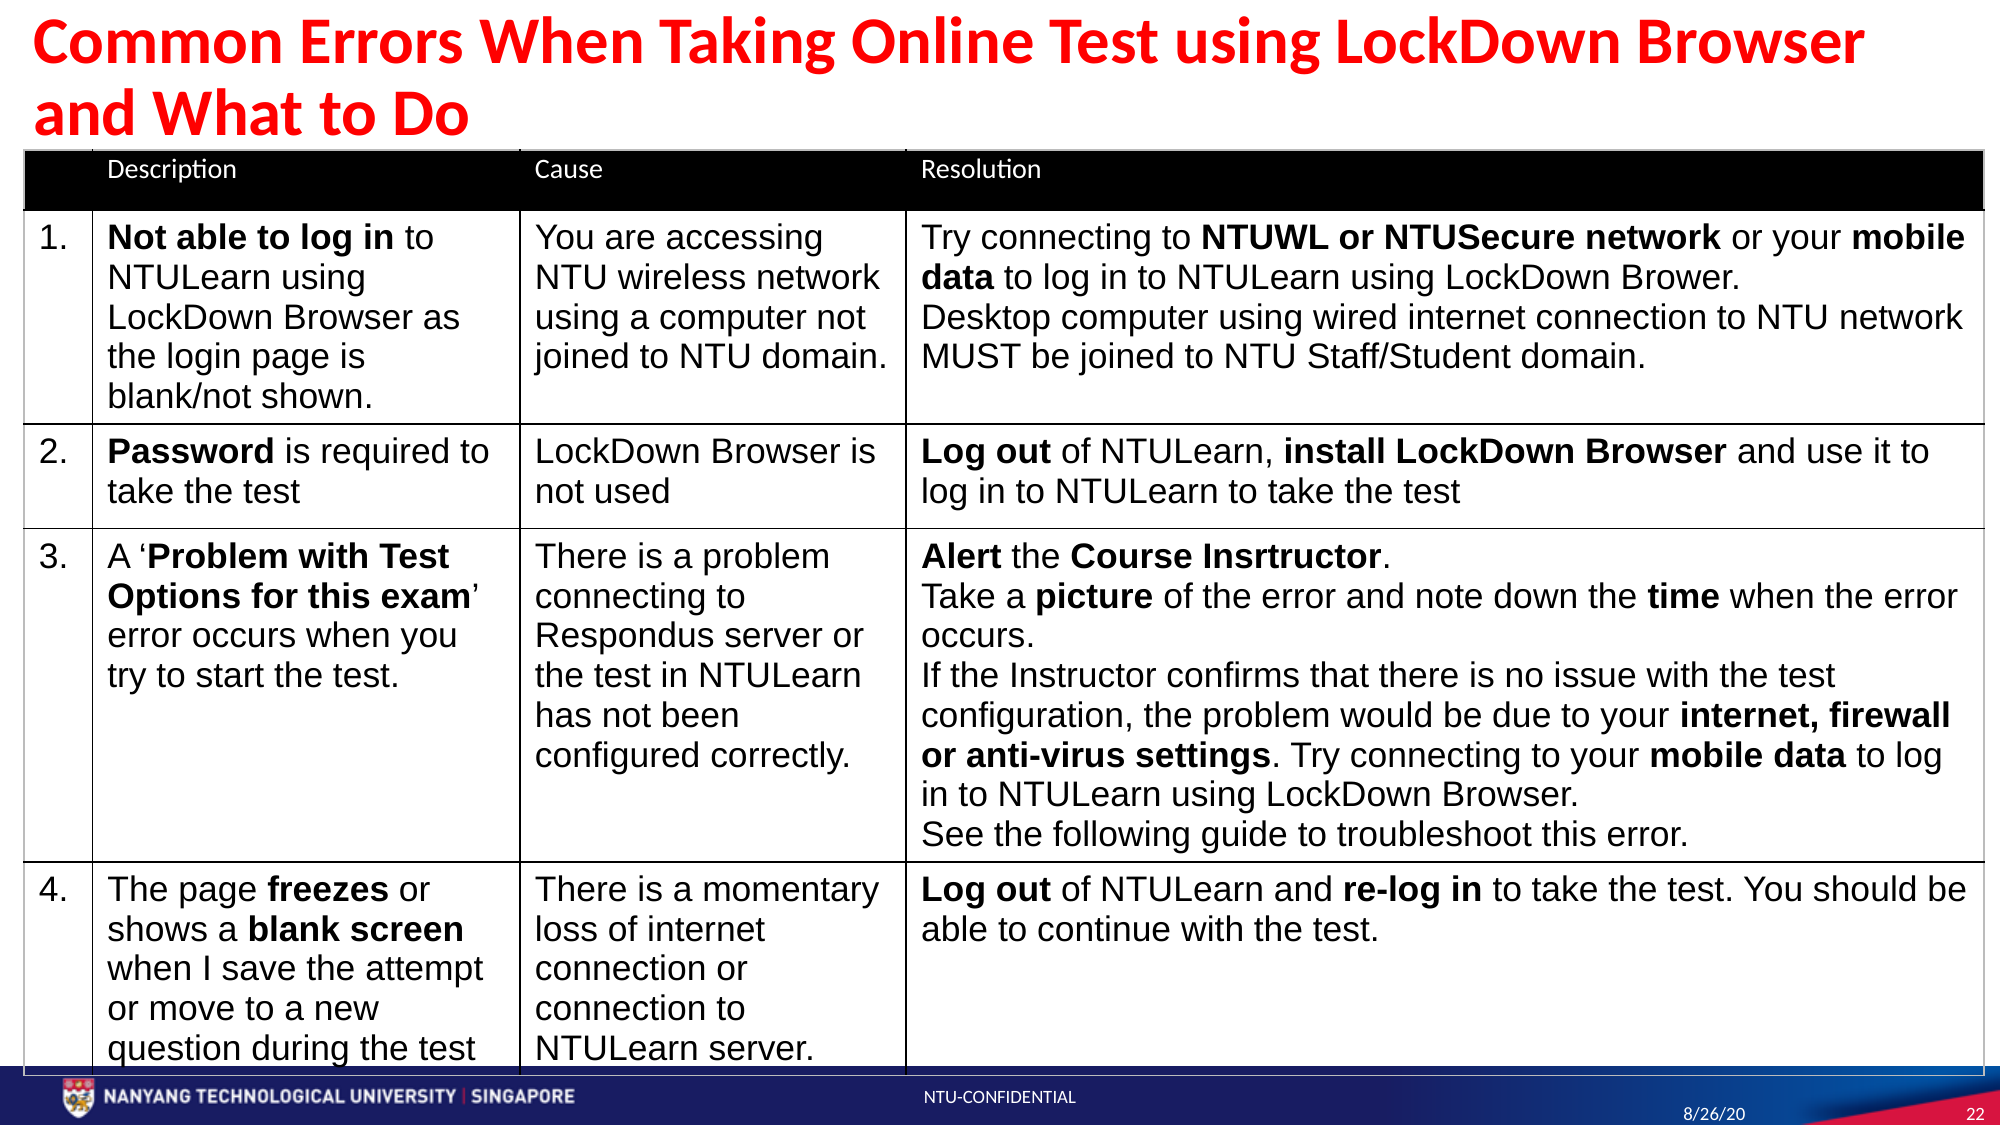

# Common Errors When Taking Online Test using LockDown Browser and What to Do
|  | Description | Cause | Resolution |
| --- | --- | --- | --- |
| 1. | Not able to log in to NTULearn using LockDown Browser as the login page is blank/not shown. | You are accessing NTU wireless network using a computer not joined to NTU domain. | Try connecting to NTUWL or NTUSecure network or your mobile data to log in to NTULearn using LockDown Brower. Desktop computer using wired internet connection to NTU network MUST be joined to NTU Staff/Student domain. |
| 2. | Password is required to take the test | LockDown Browser is not used | Log out of NTULearn, install LockDown Browser and use it to log in to NTULearn to take the test |
| 3. | A ‘Problem with Test Options for this exam’ error occurs when you try to start the test. | There is a problem connecting to Respondus server or the test in NTULearn has not been configured correctly. | Alert the Course Insrtructor. Take a picture of the error and note down the time when the error occurs. If the Instructor confirms that there is no issue with the test configuration, the problem would be due to your internet, firewall or anti-virus settings. Try connecting to your mobile data to log in to NTULearn using LockDown Browser. See the following guide to troubleshoot this error. |
| 4. | The page freezes or shows a blank screen when I save the attempt or move to a new question during the test | There is a momentary loss of internet connection or connection to NTULearn server. | Log out of NTULearn and re-log in to take the test. You should be able to continue with the test. |
NTU-CONFIDENTIAL
8/26/20
22